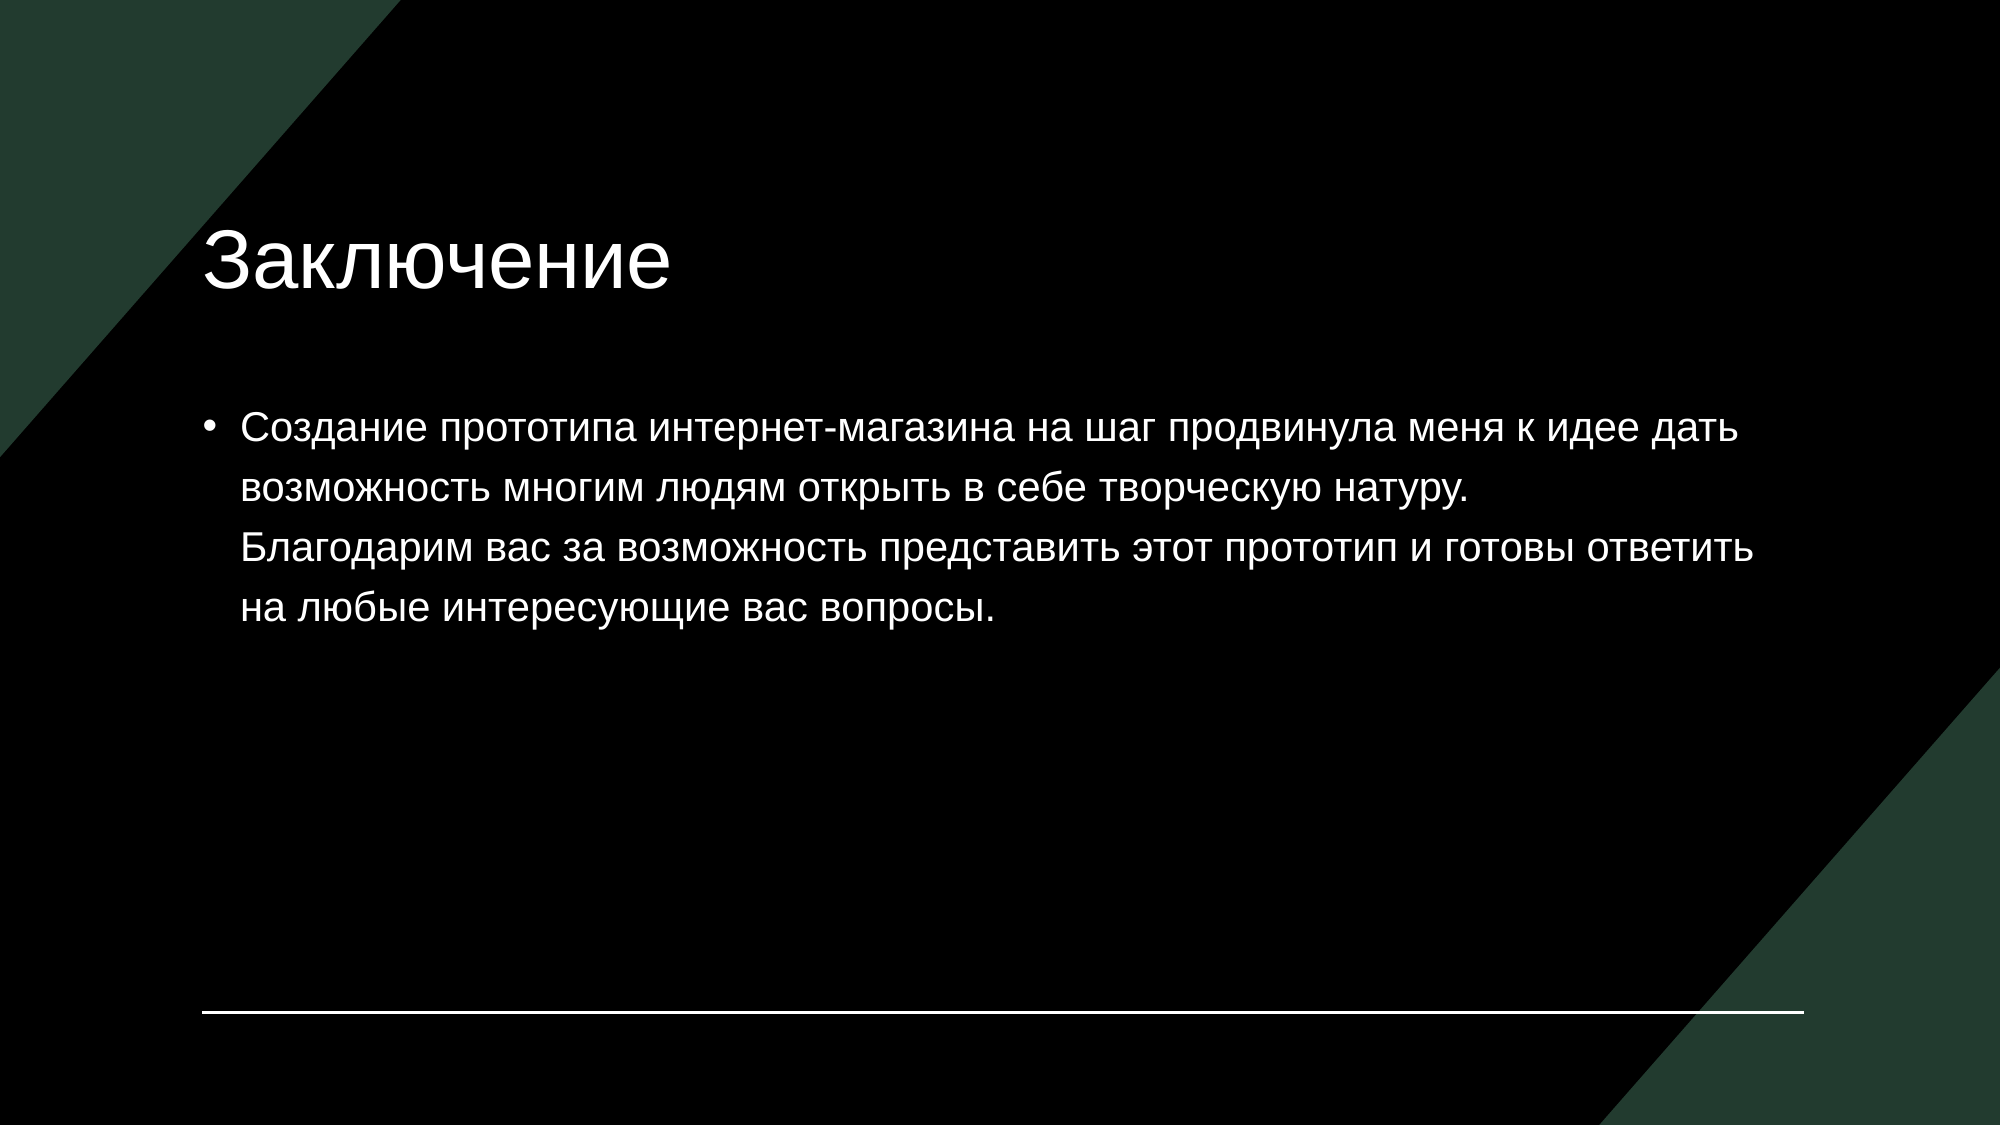

# Заключение
Создание прототипа интернет-магазина на шаг продвинула меня к идее дать возможность многим людям открыть в себе творческую натуру.
Благодарим вас за возможность представить этот прототип и готовы ответить на любые интересующие вас вопросы.